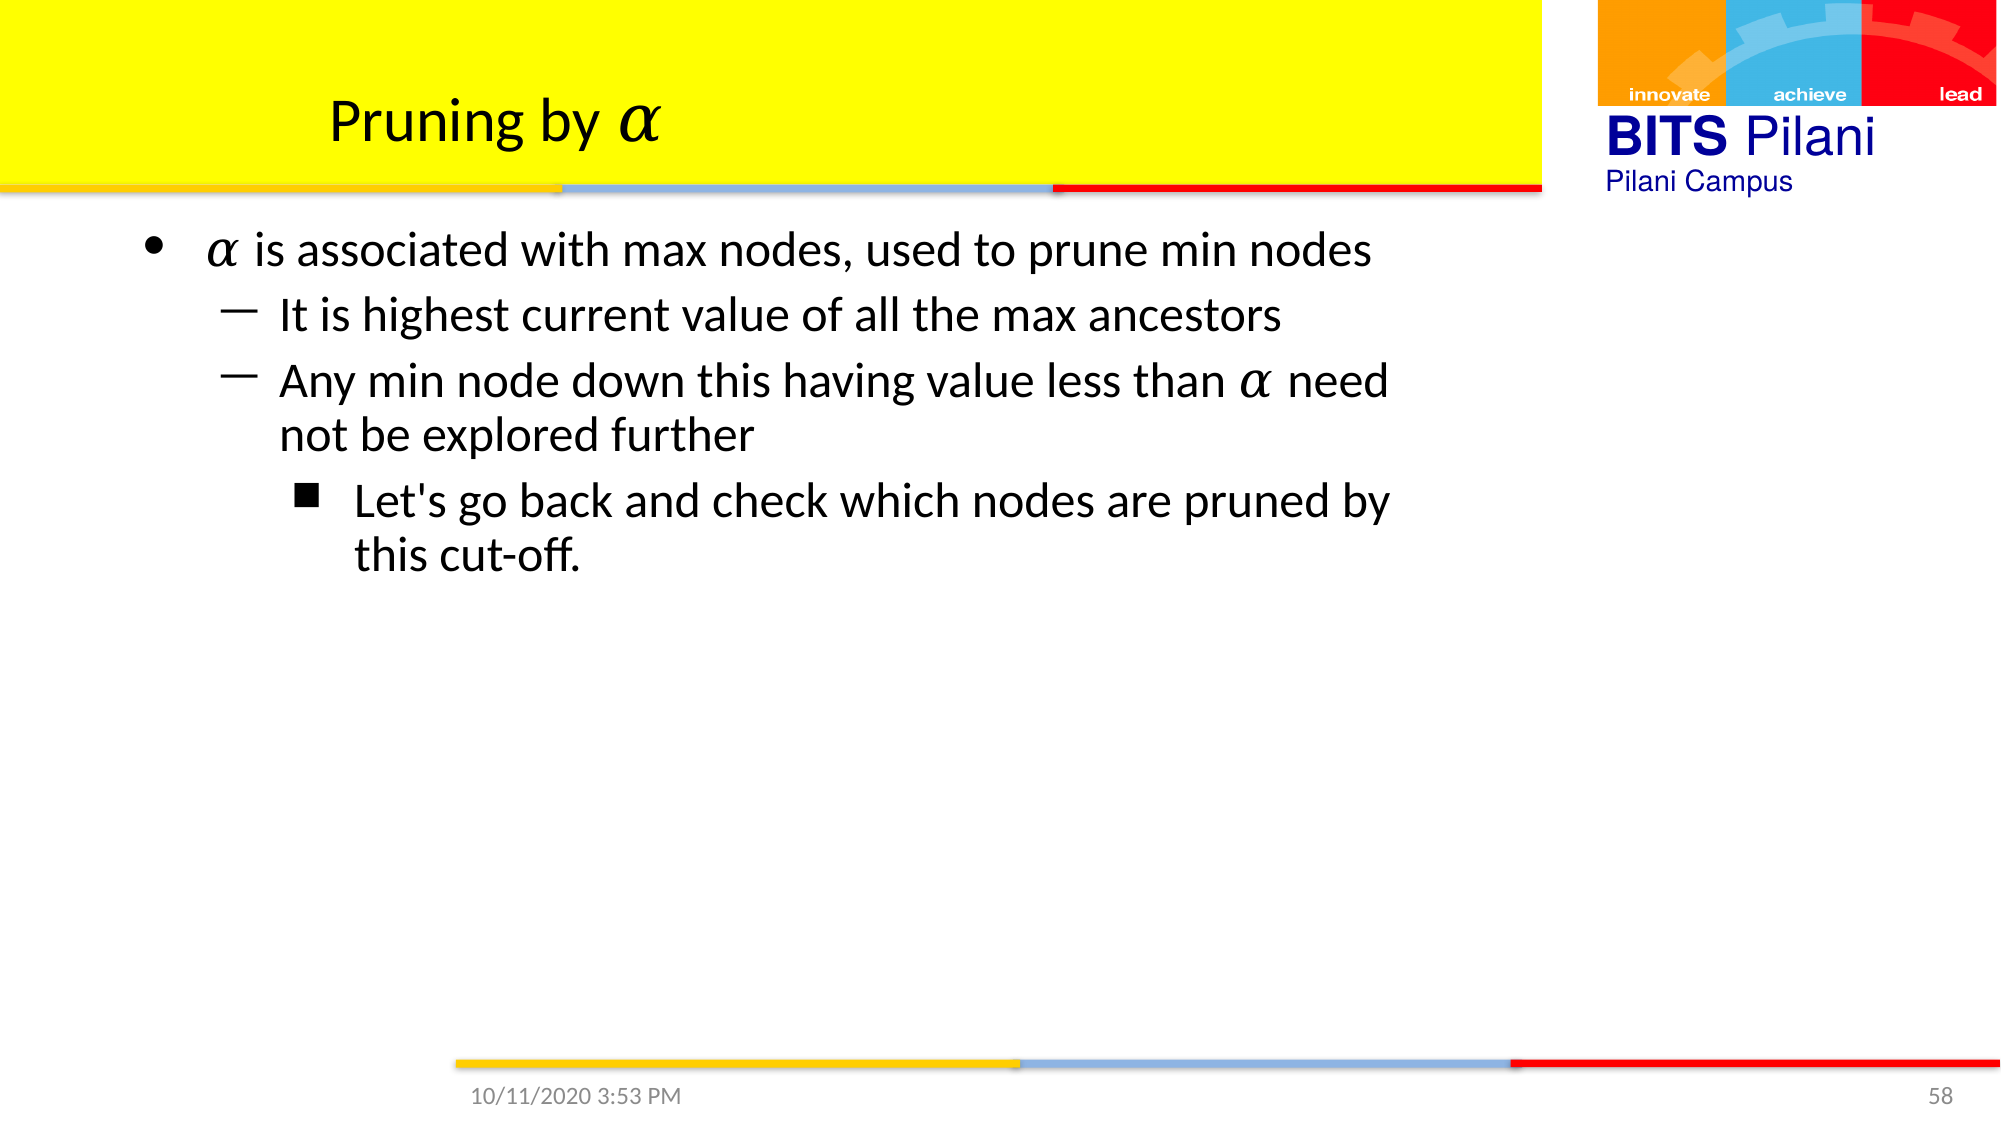

Pruning by 𝛼
𝛼 is associated with max nodes, used to prune min nodes
It is highest current value of all the max ancestors
Any min node down this having value less than 𝛼 need not be explored further
Let's go back and check which nodes are pruned by this cut-off.
10/11/2020 3:53 PM
58